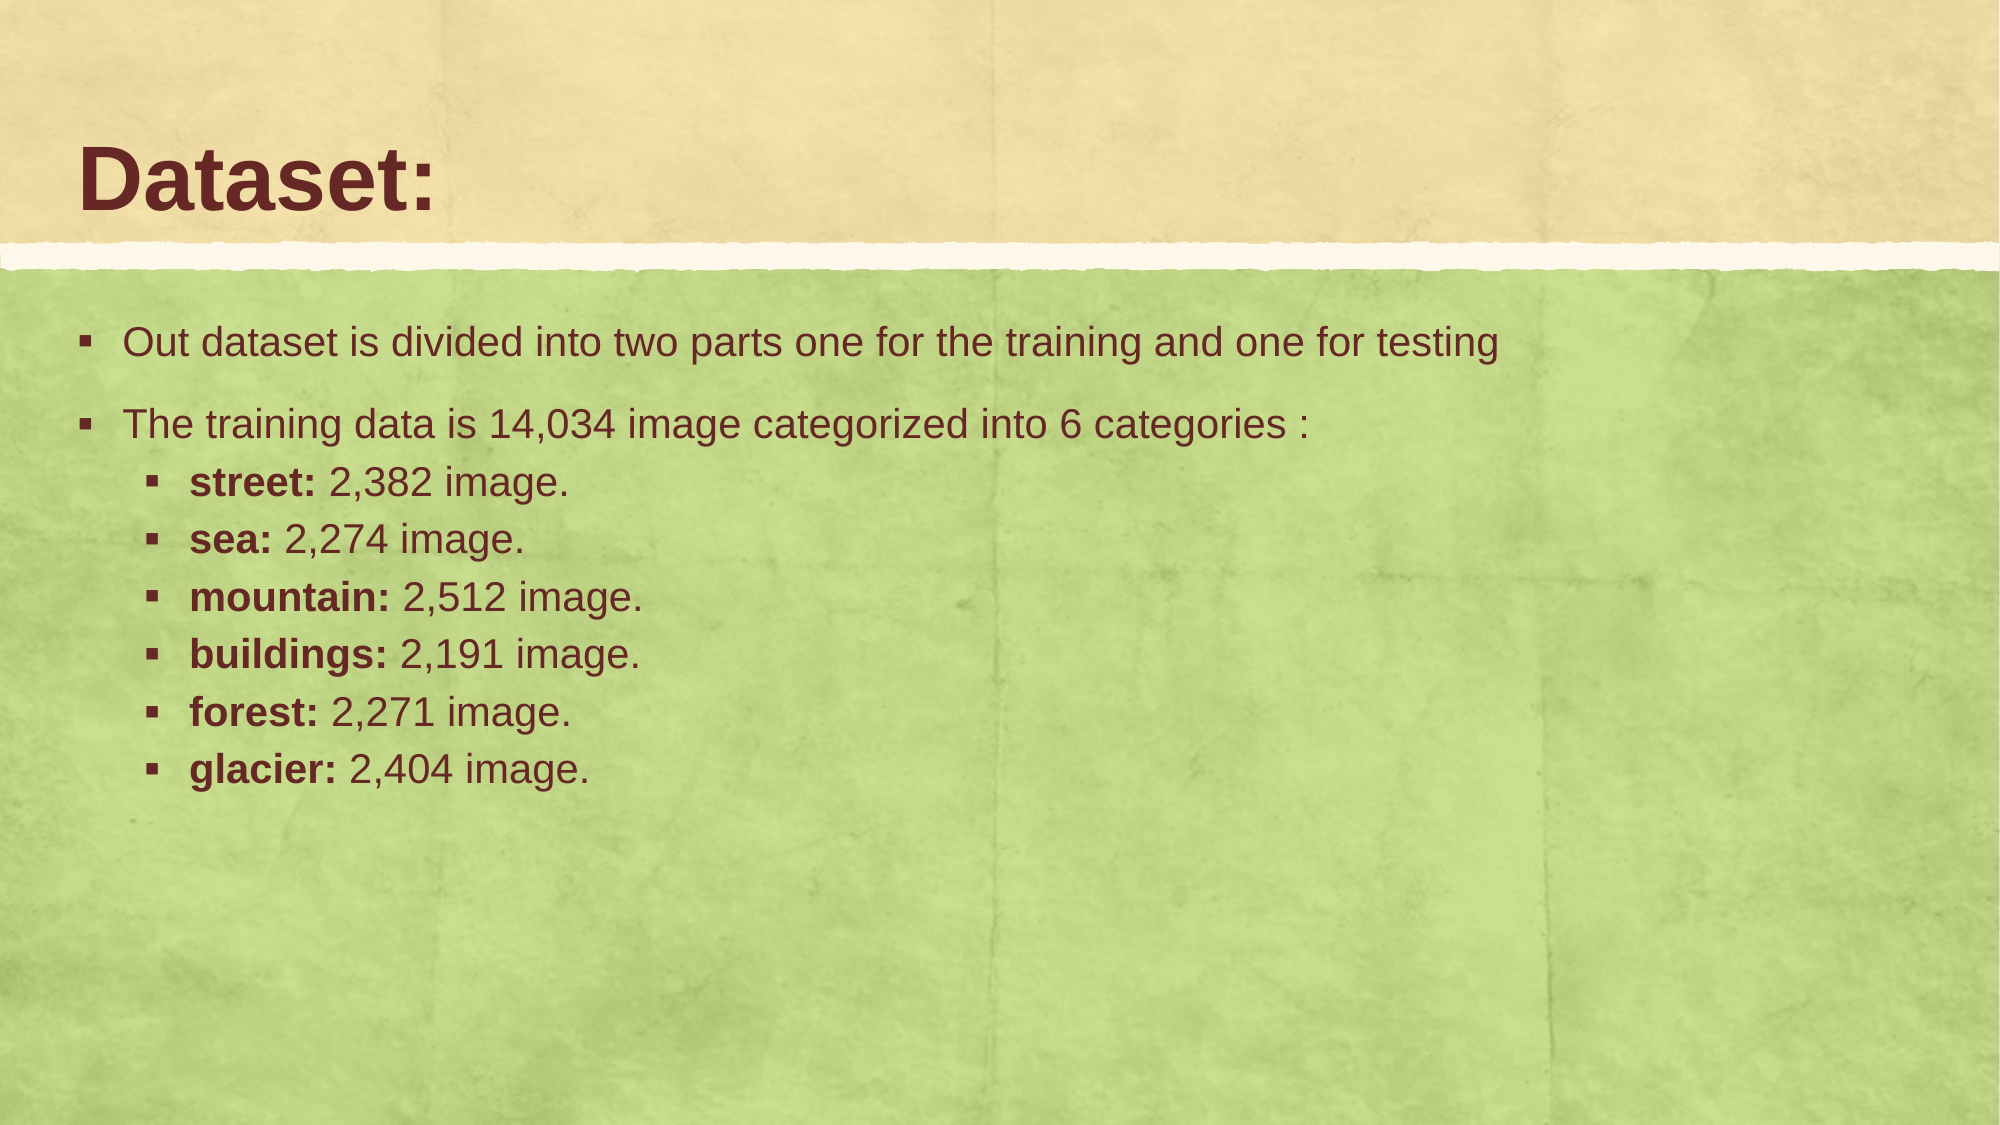

# Dataset:
Out dataset is divided into two parts one for the training and one for testing
The training data is 14,034 image categorized into 6 categories :
street: 2,382 image.
sea: 2,274 image.
mountain: 2,512 image.
buildings: 2,191 image.
forest: 2,271 image.
glacier: 2,404 image.